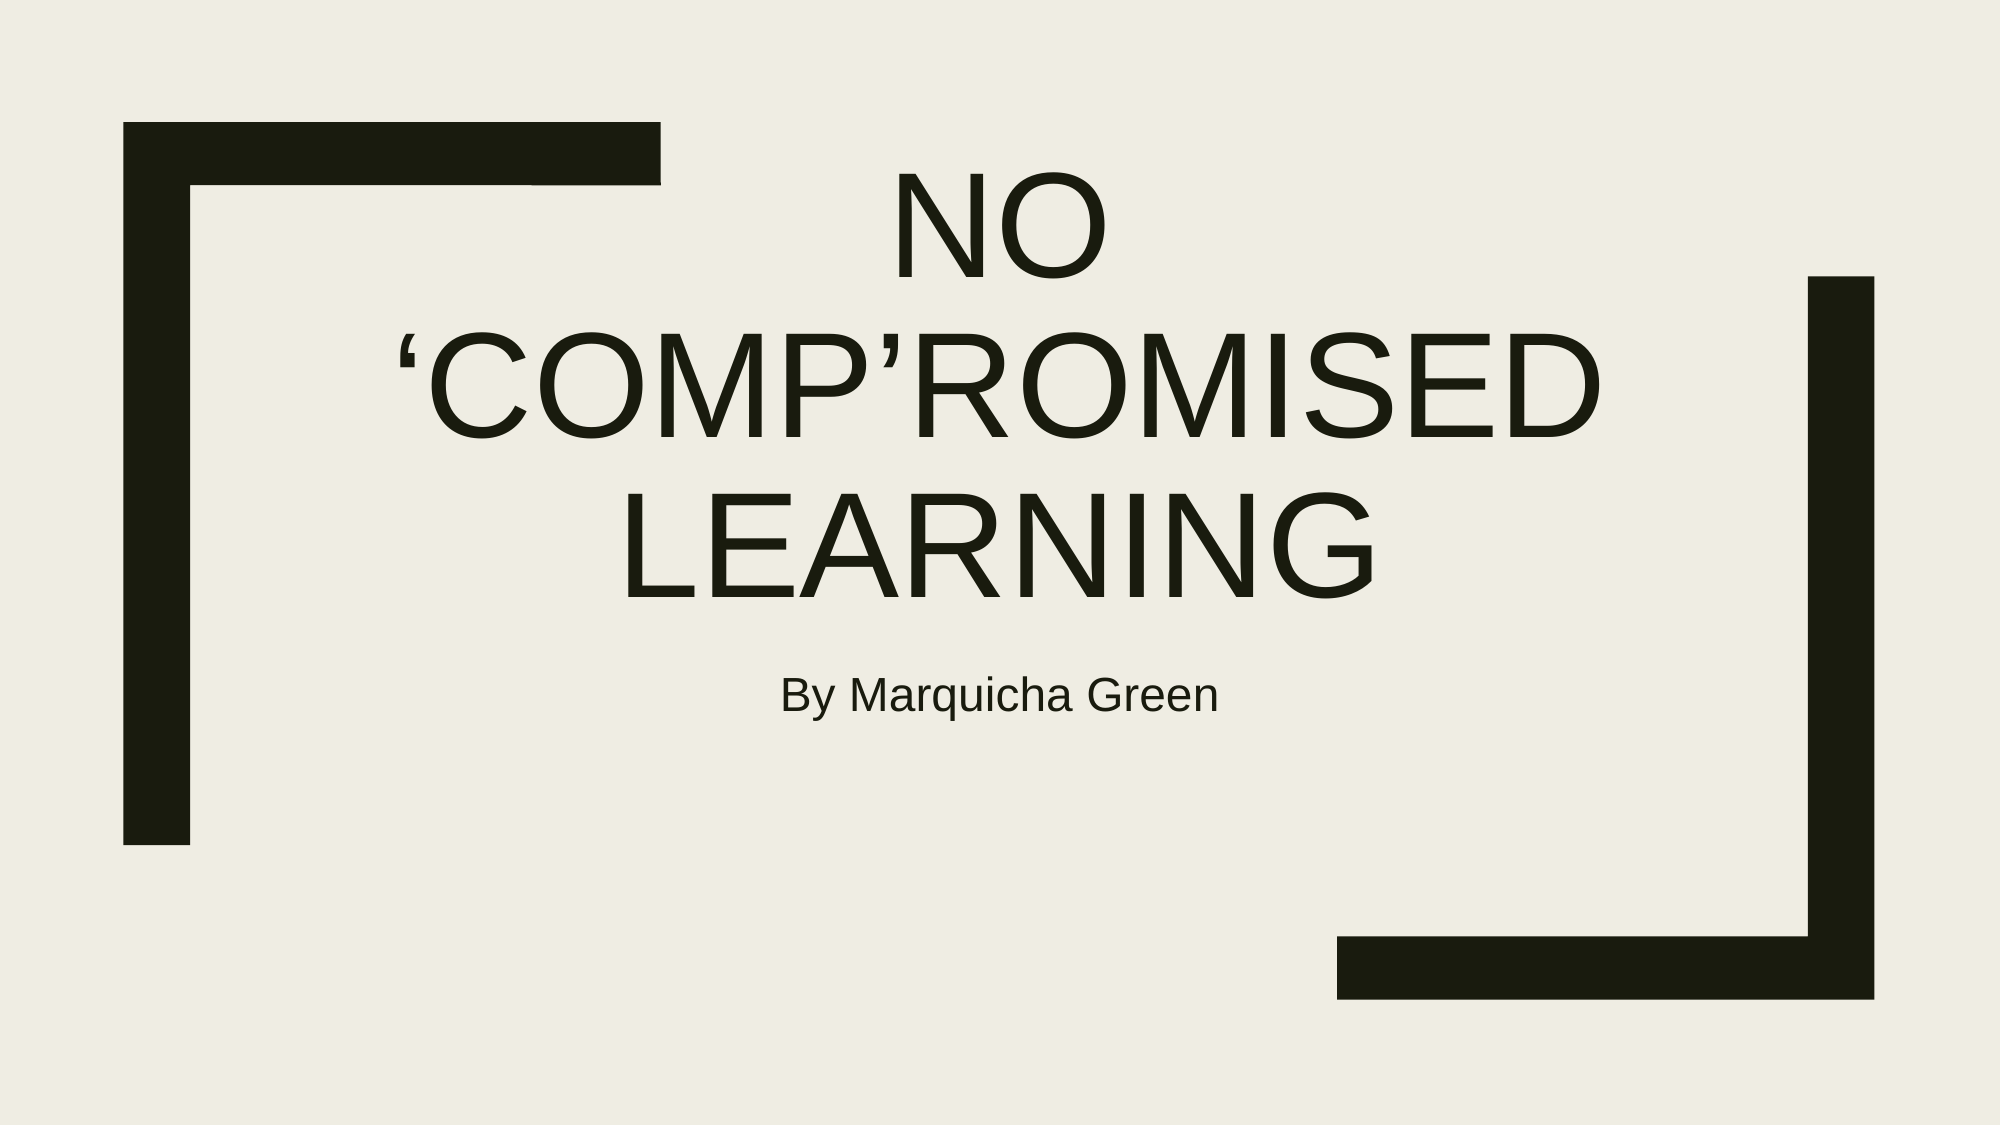

# No ‘comp’romised LEARNING
By Marquicha Green